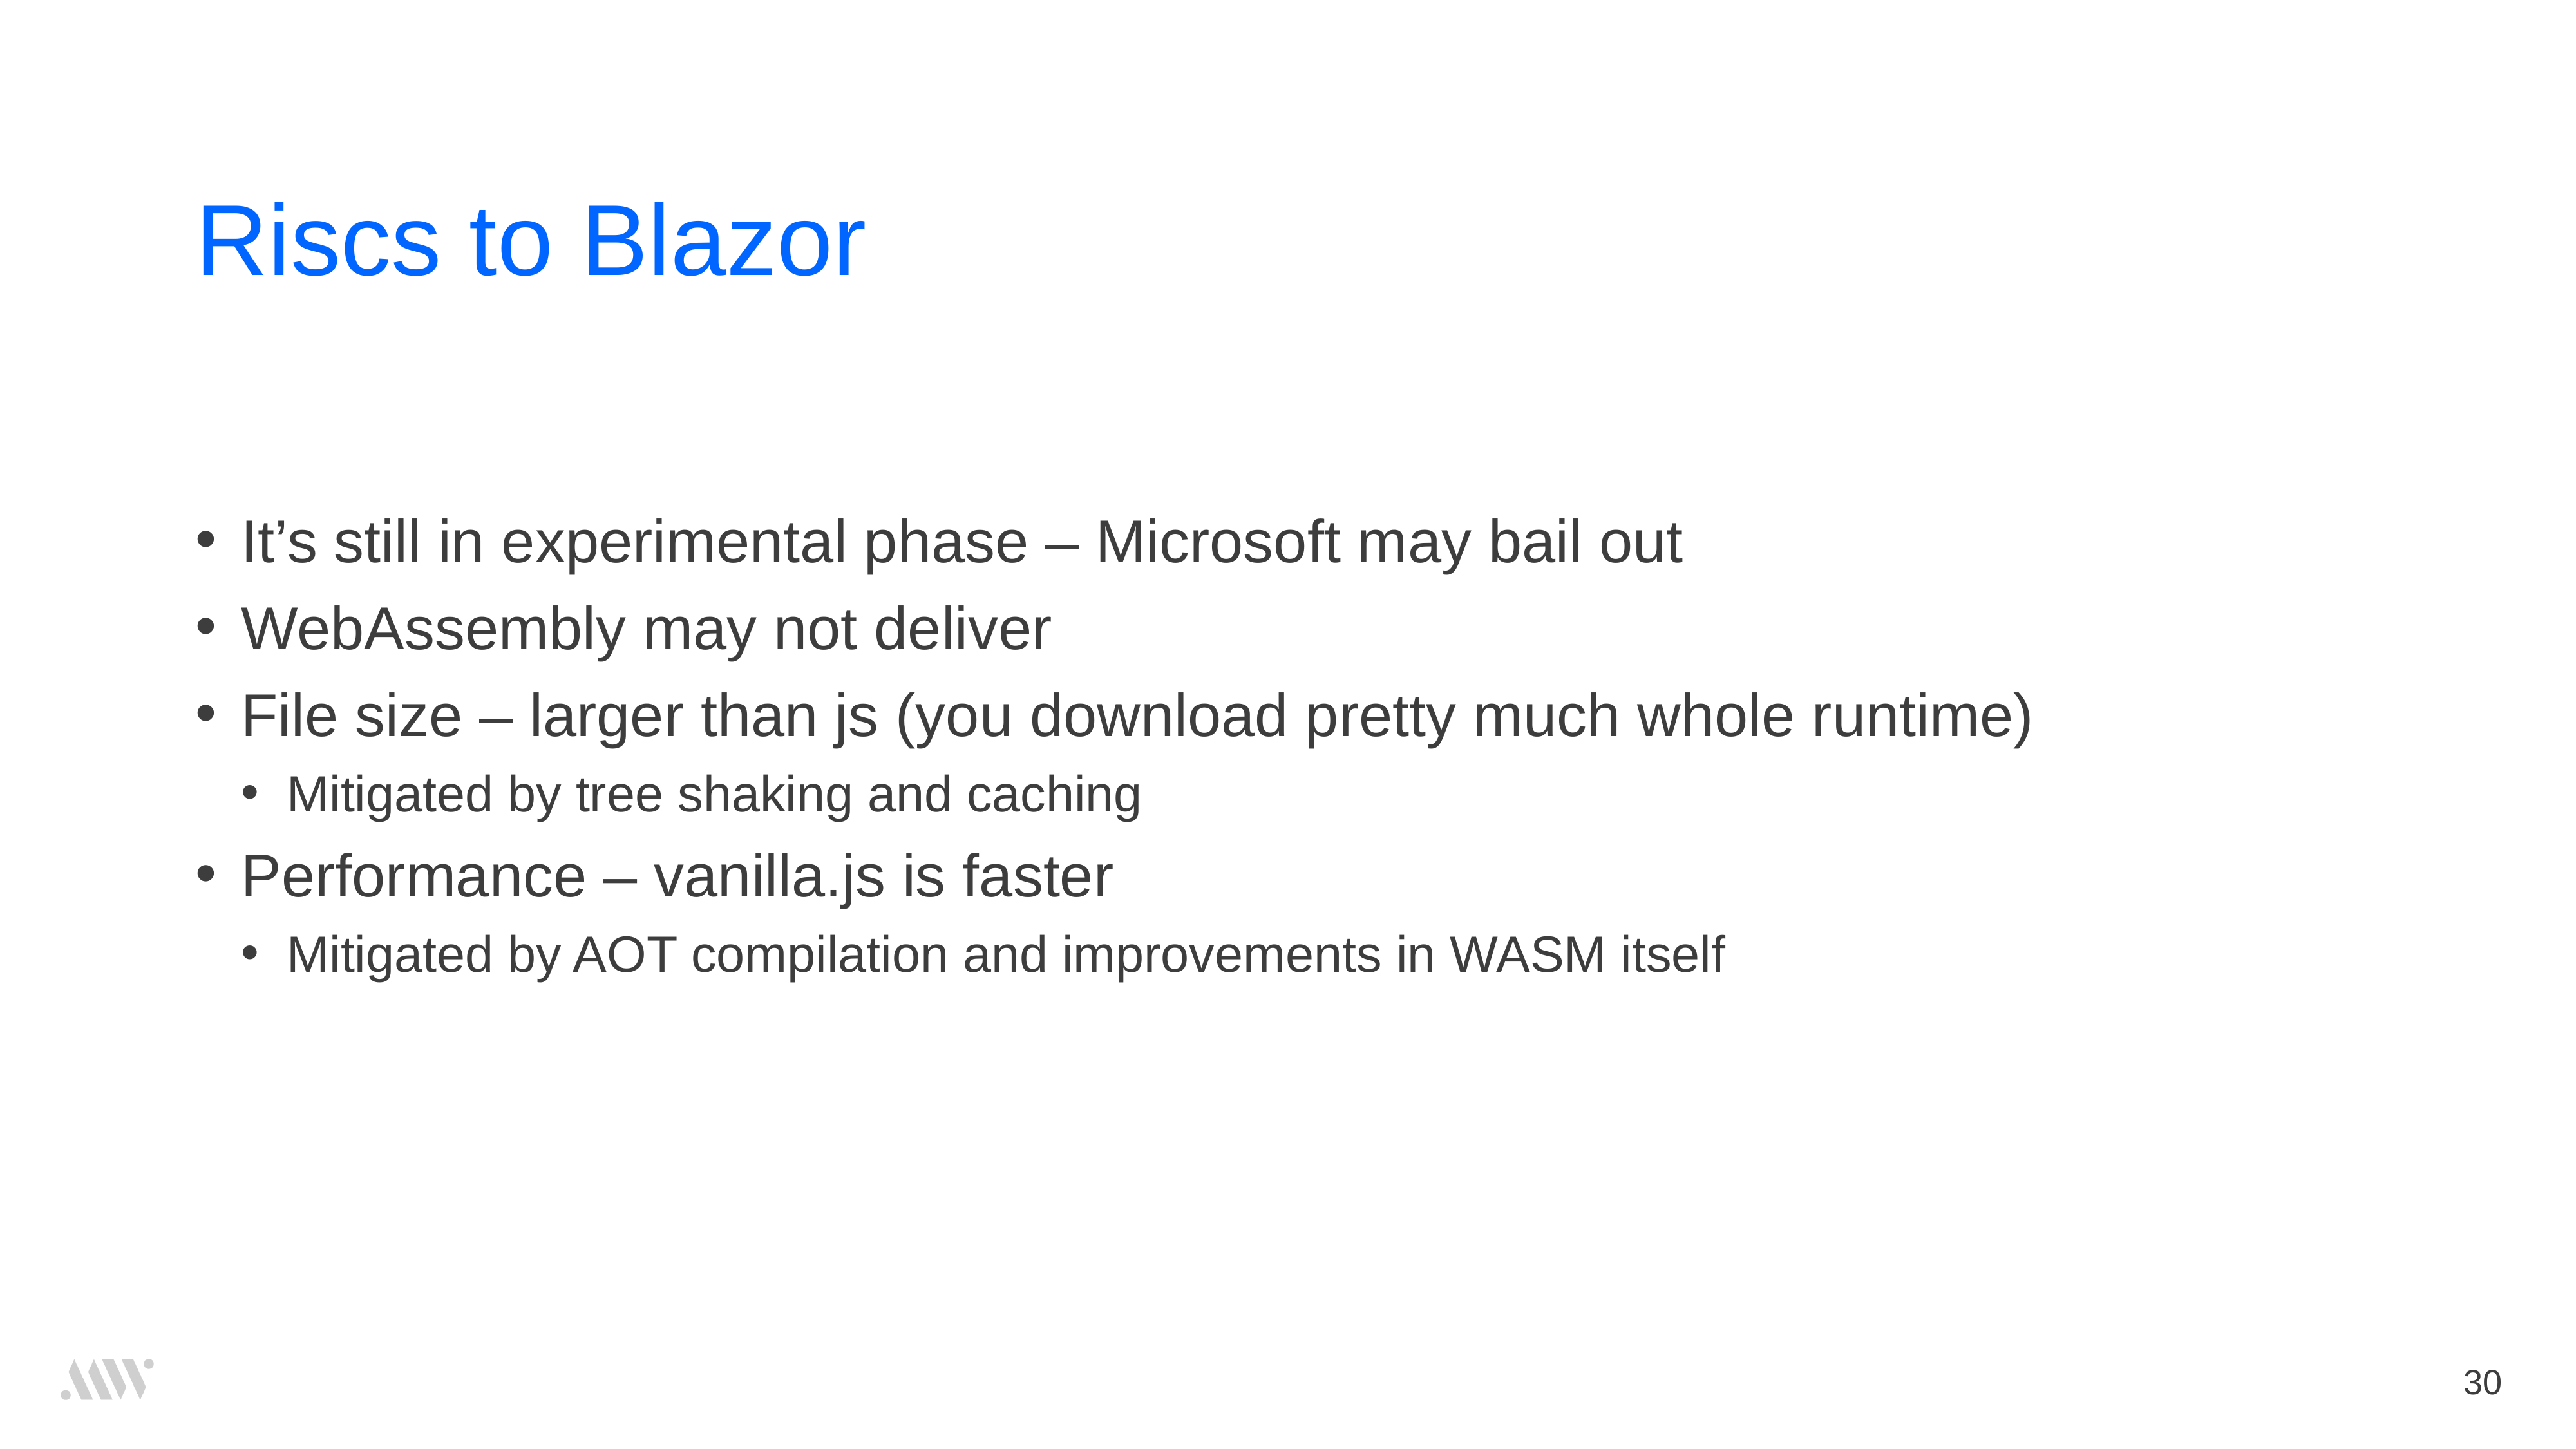

# Riscs to Blazor

It’s still in experimental phase – Microsoft may bail out
WebAssembly may not deliver
File size – larger than js (you download pretty much whole runtime)
Mitigated by tree shaking and caching
Performance – vanilla.js is faster
Mitigated by AOT compilation and improvements in WASM itself
30